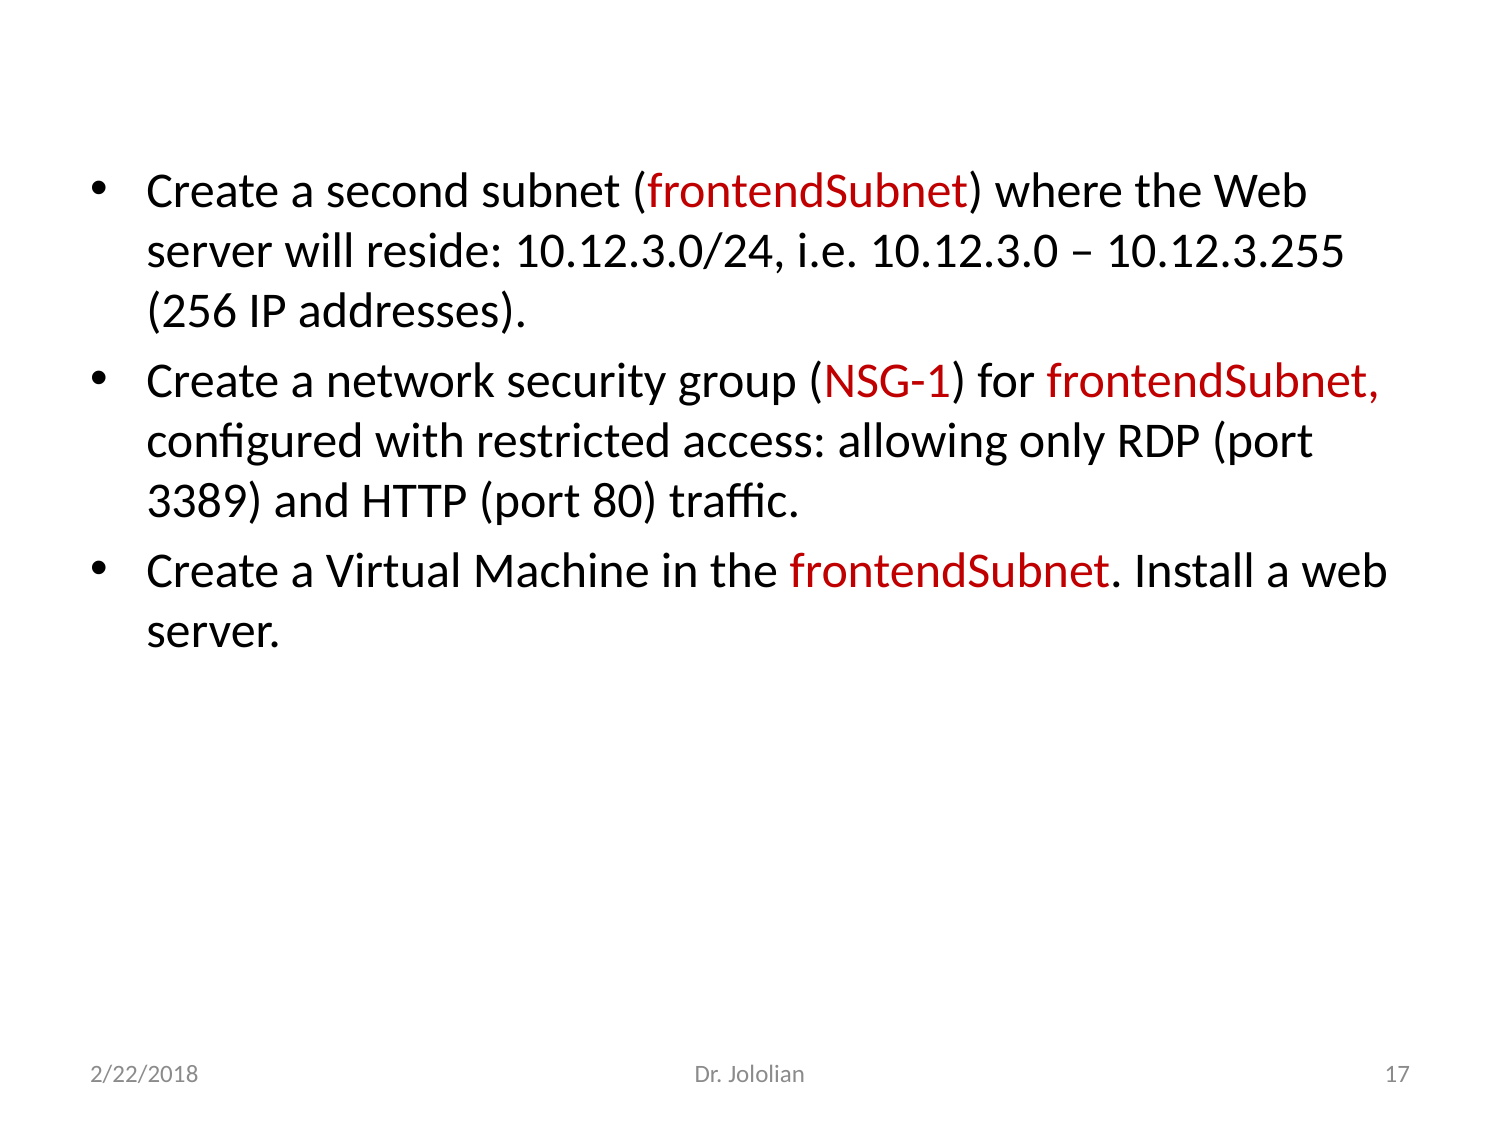

Create a second subnet (frontendSubnet) where the Web server will reside: 10.12.3.0/24, i.e. 10.12.3.0 – 10.12.3.255 (256 IP addresses).
Create a network security group (NSG-1) for frontendSubnet, configured with restricted access: allowing only RDP (port 3389) and HTTP (port 80) traffic.
Create a Virtual Machine in the frontendSubnet. Install a web server.

2/22/2018
Dr. Jololian
17